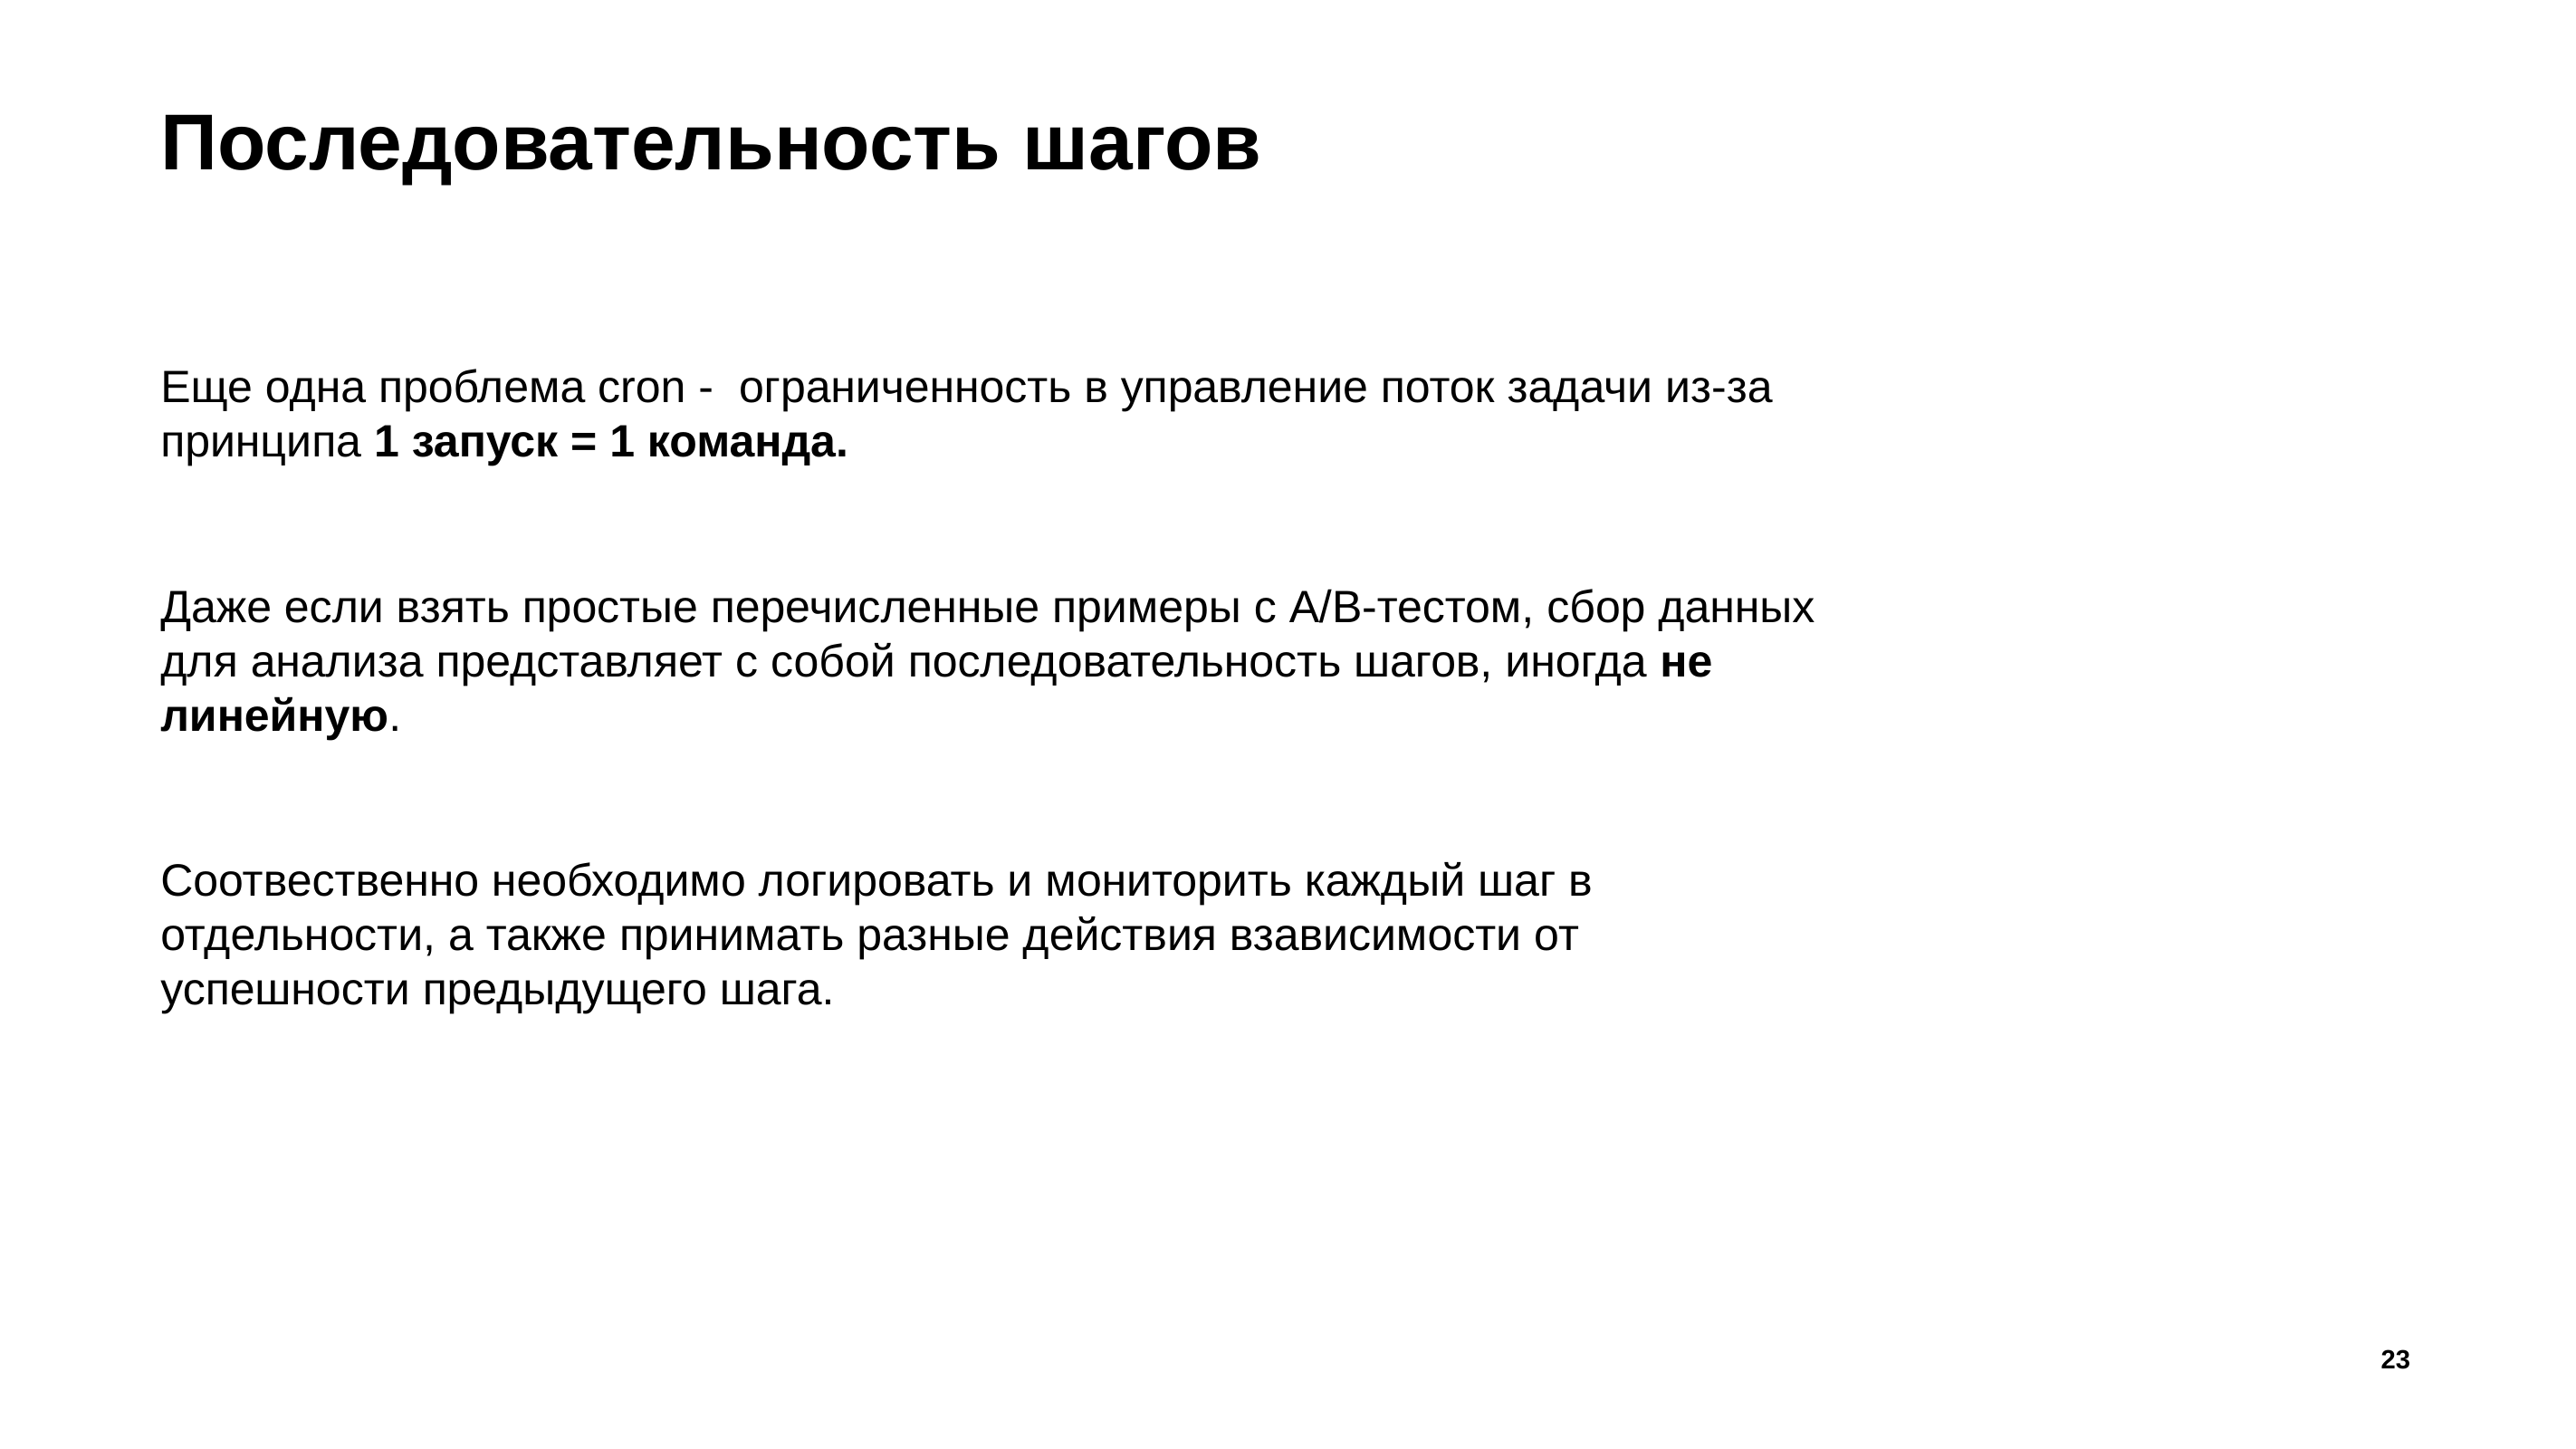

# Последовательность шагов
Еще одна проблема cron -  ограниченность в управление поток задачи из-за принципа 1 запуск = 1 команда.

Даже если взять простые перечисленные примеры с А/В-тестом, сбор данных для анализа представляет с собой последовательность шагов, иногда не линейную.

Соотвественно необходимо логировать и мониторить каждый шаг в отдельности, а также принимать разные действия взависимости от успешности предыдущего шага.

23